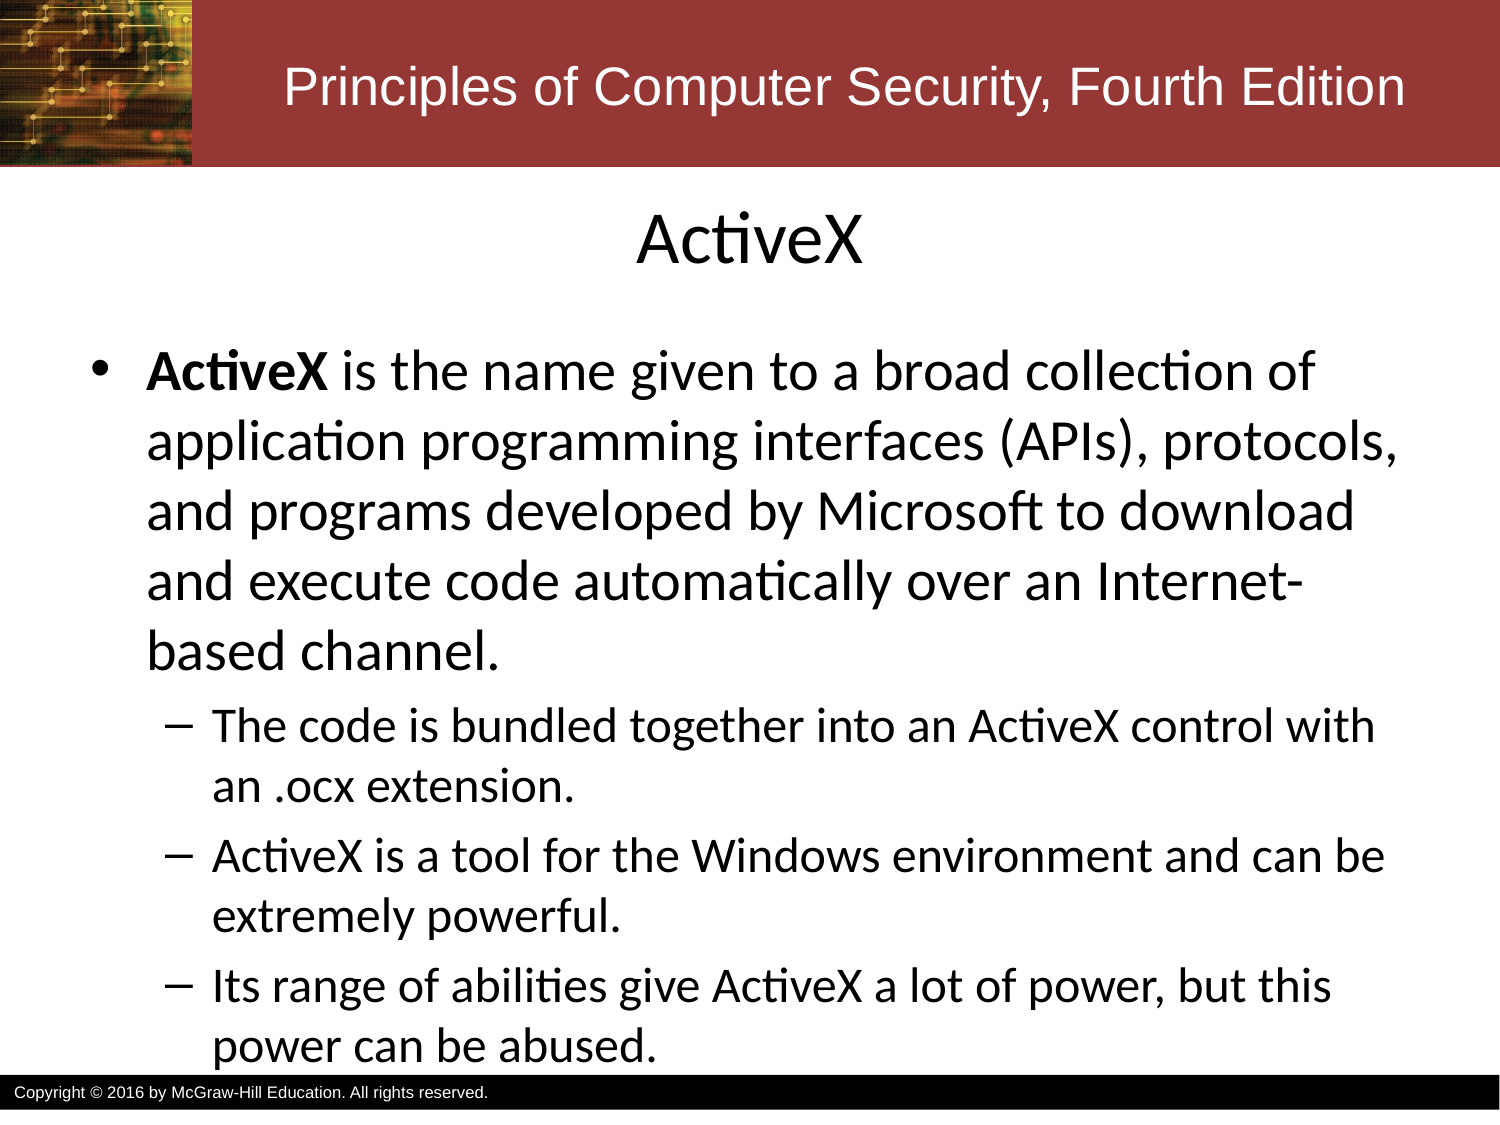

# ActiveX
ActiveX is the name given to a broad collection of application programming interfaces (APIs), protocols, and programs developed by Microsoft to download and execute code automatically over an Internet-based channel.
The code is bundled together into an ActiveX control with an .ocx extension.
ActiveX is a tool for the Windows environment and can be extremely powerful.
Its range of abilities give ActiveX a lot of power, but this power can be abused.